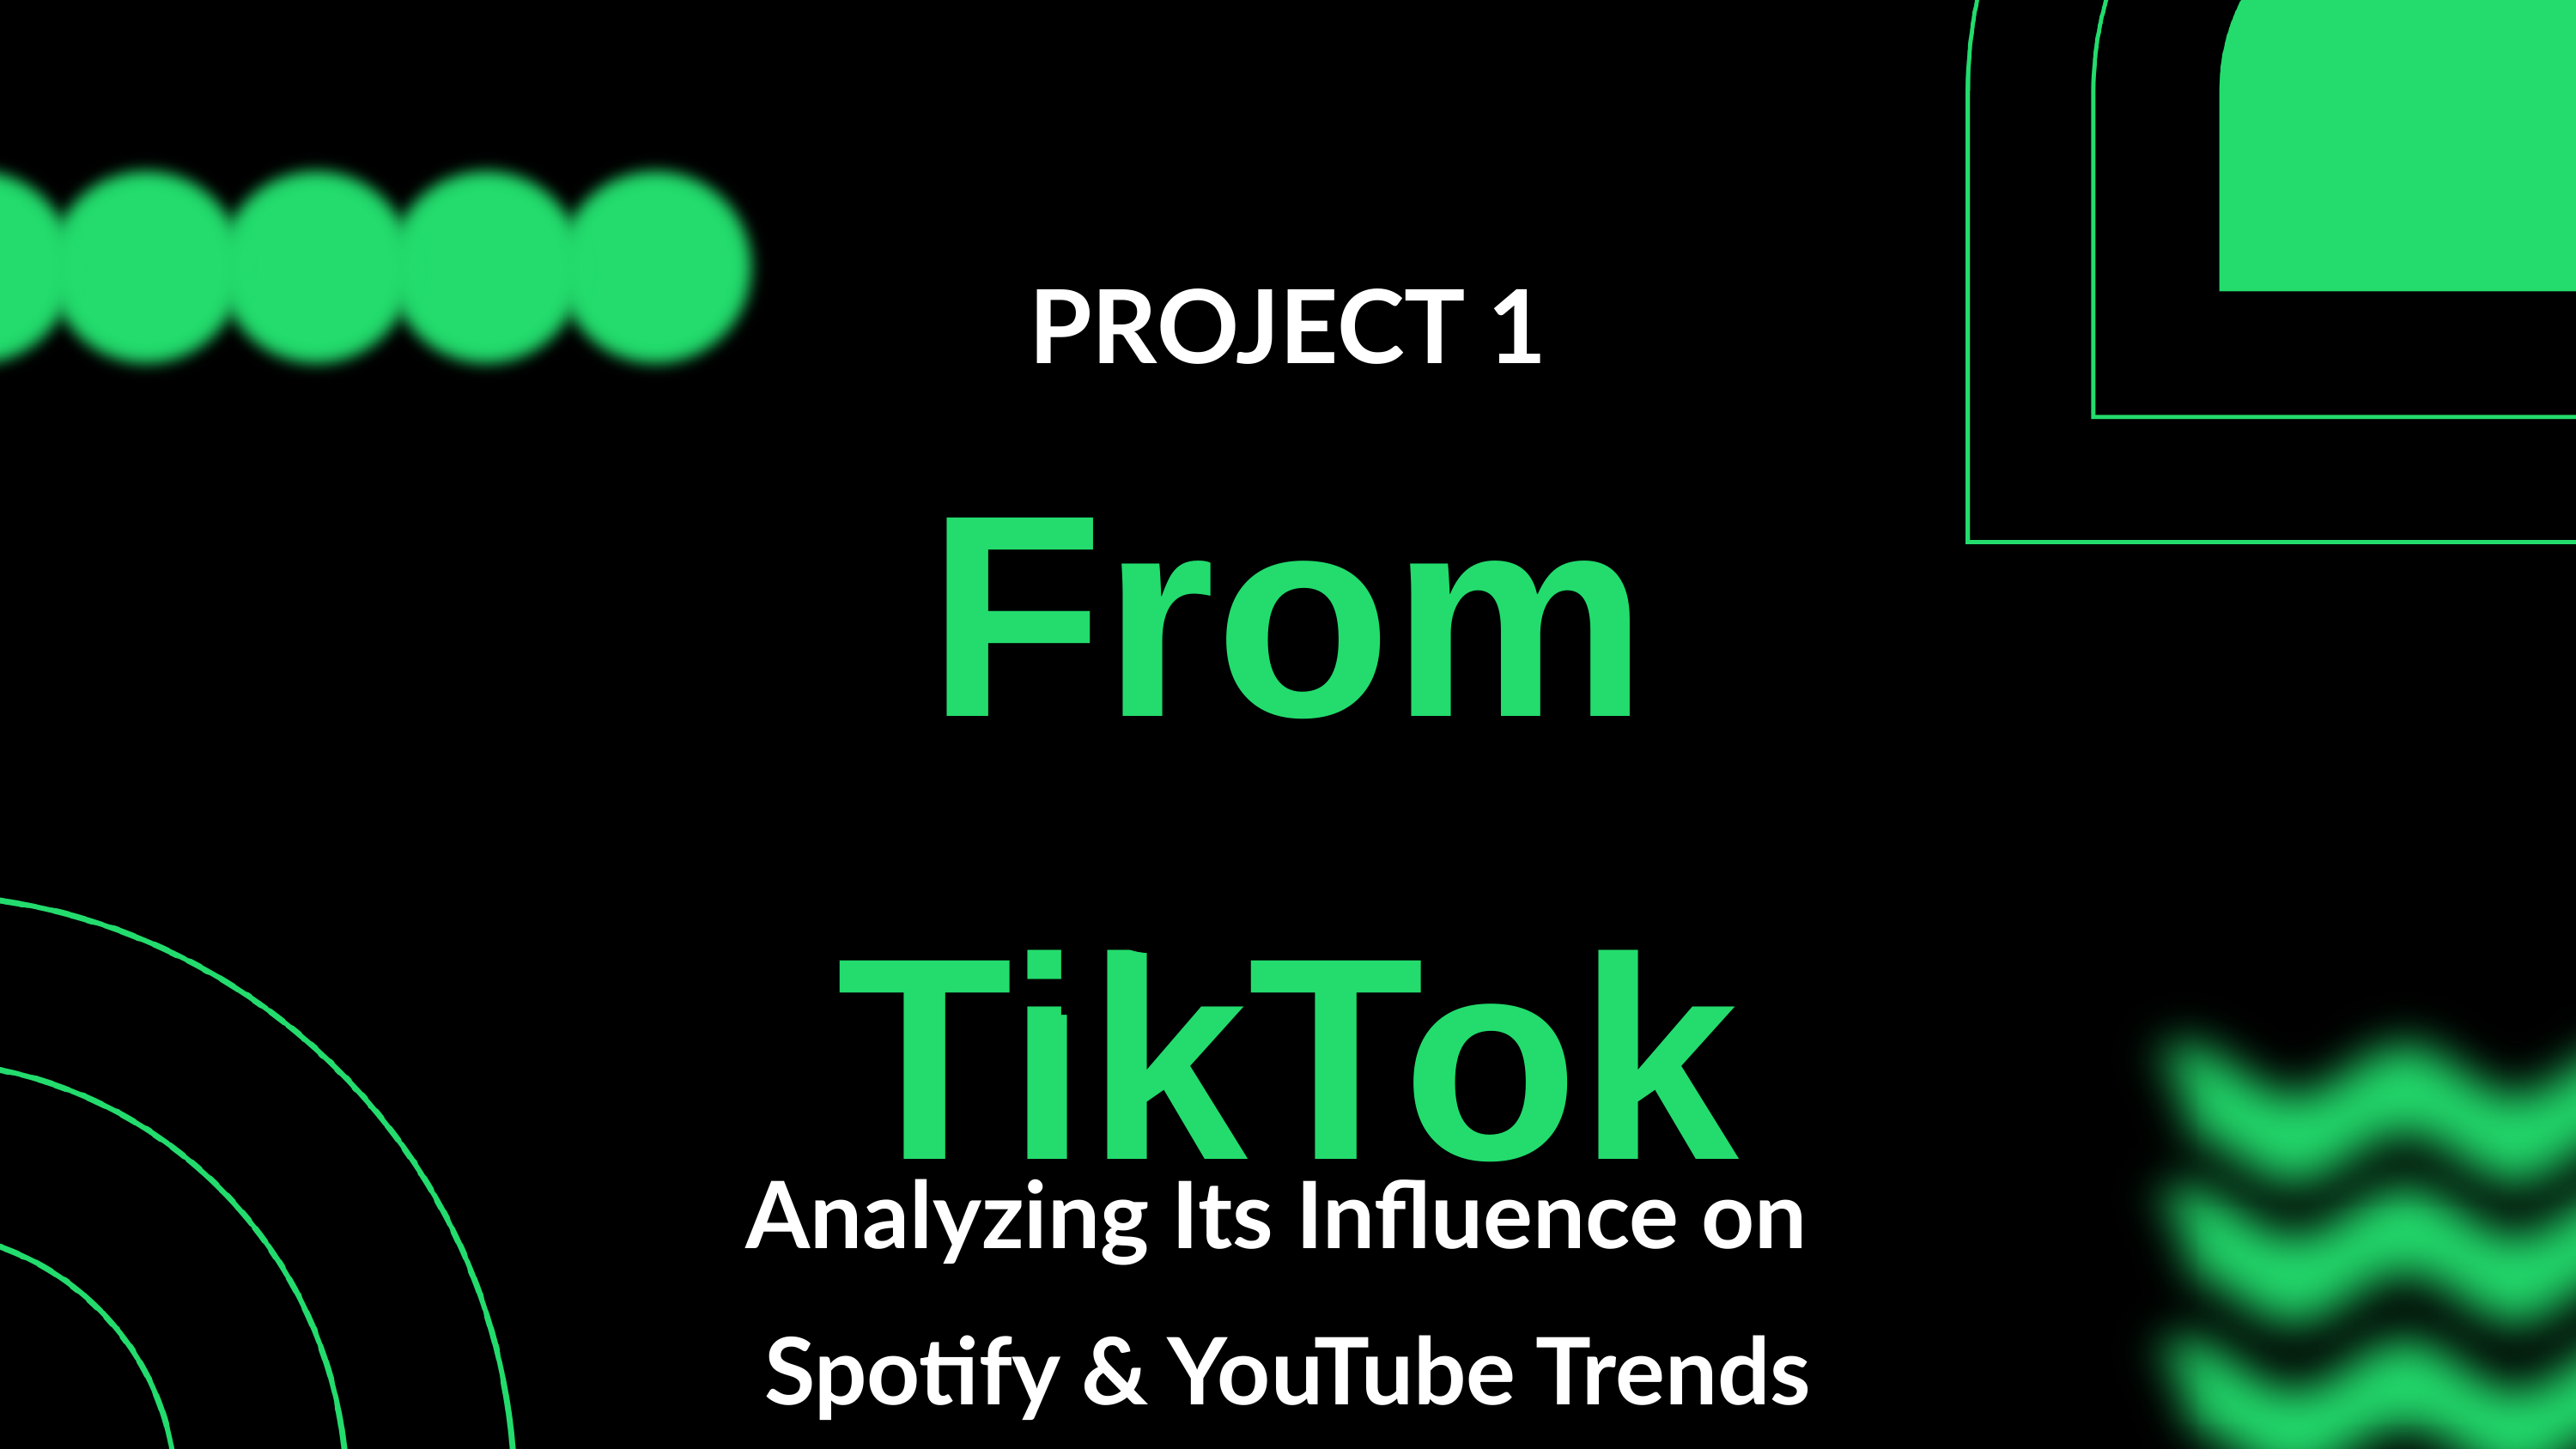

PROJECT 1
From TikTok
to Top Charts

Analyzing Its Influence on
Spotify & YouTube Trends